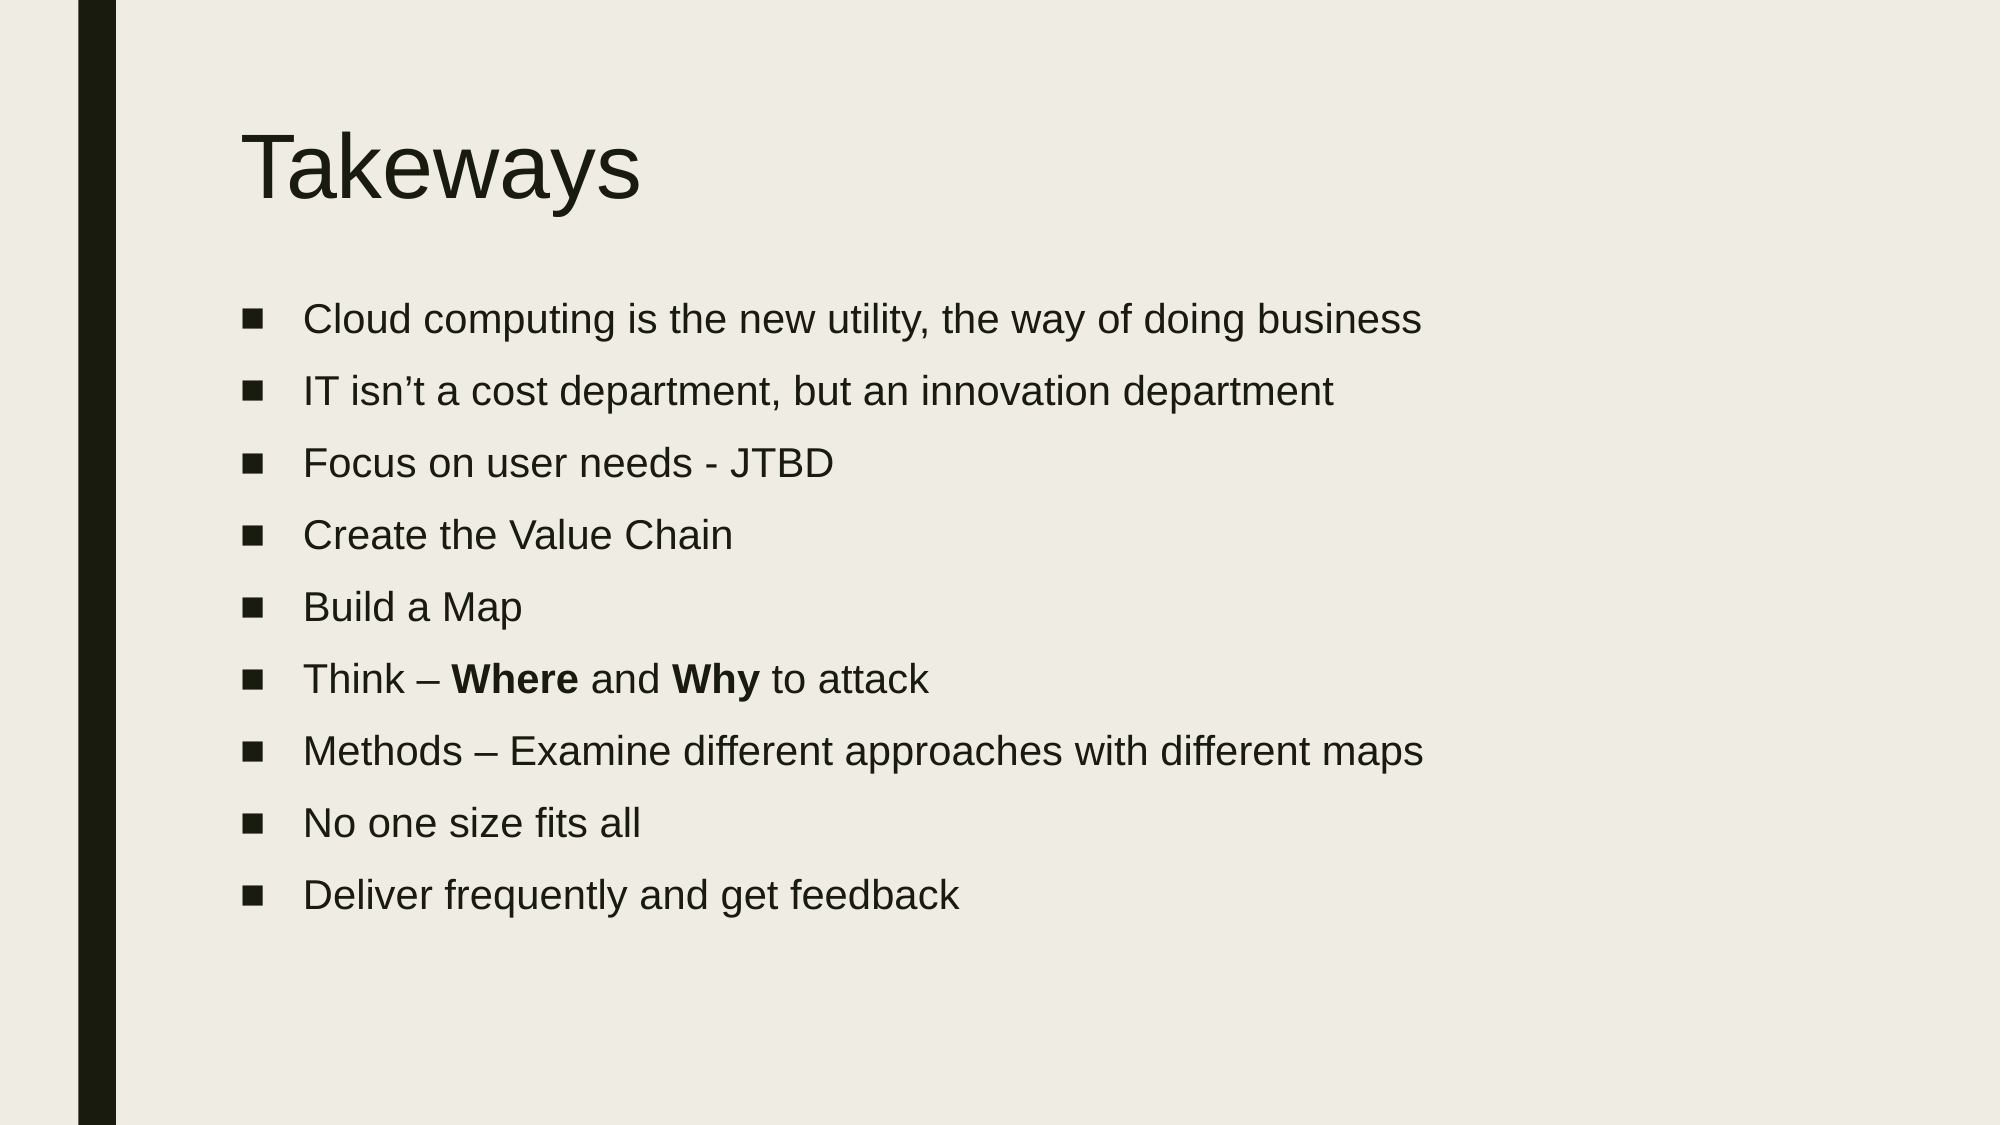

# Takeways
Cloud computing is the new utility, the way of doing business
IT isn’t a cost department, but an innovation department
Focus on user needs - JTBD
Create the Value Chain
Build a Map
Think – Where and Why to attack
Methods – Examine different approaches with different maps
No one size fits all
Deliver frequently and get feedback